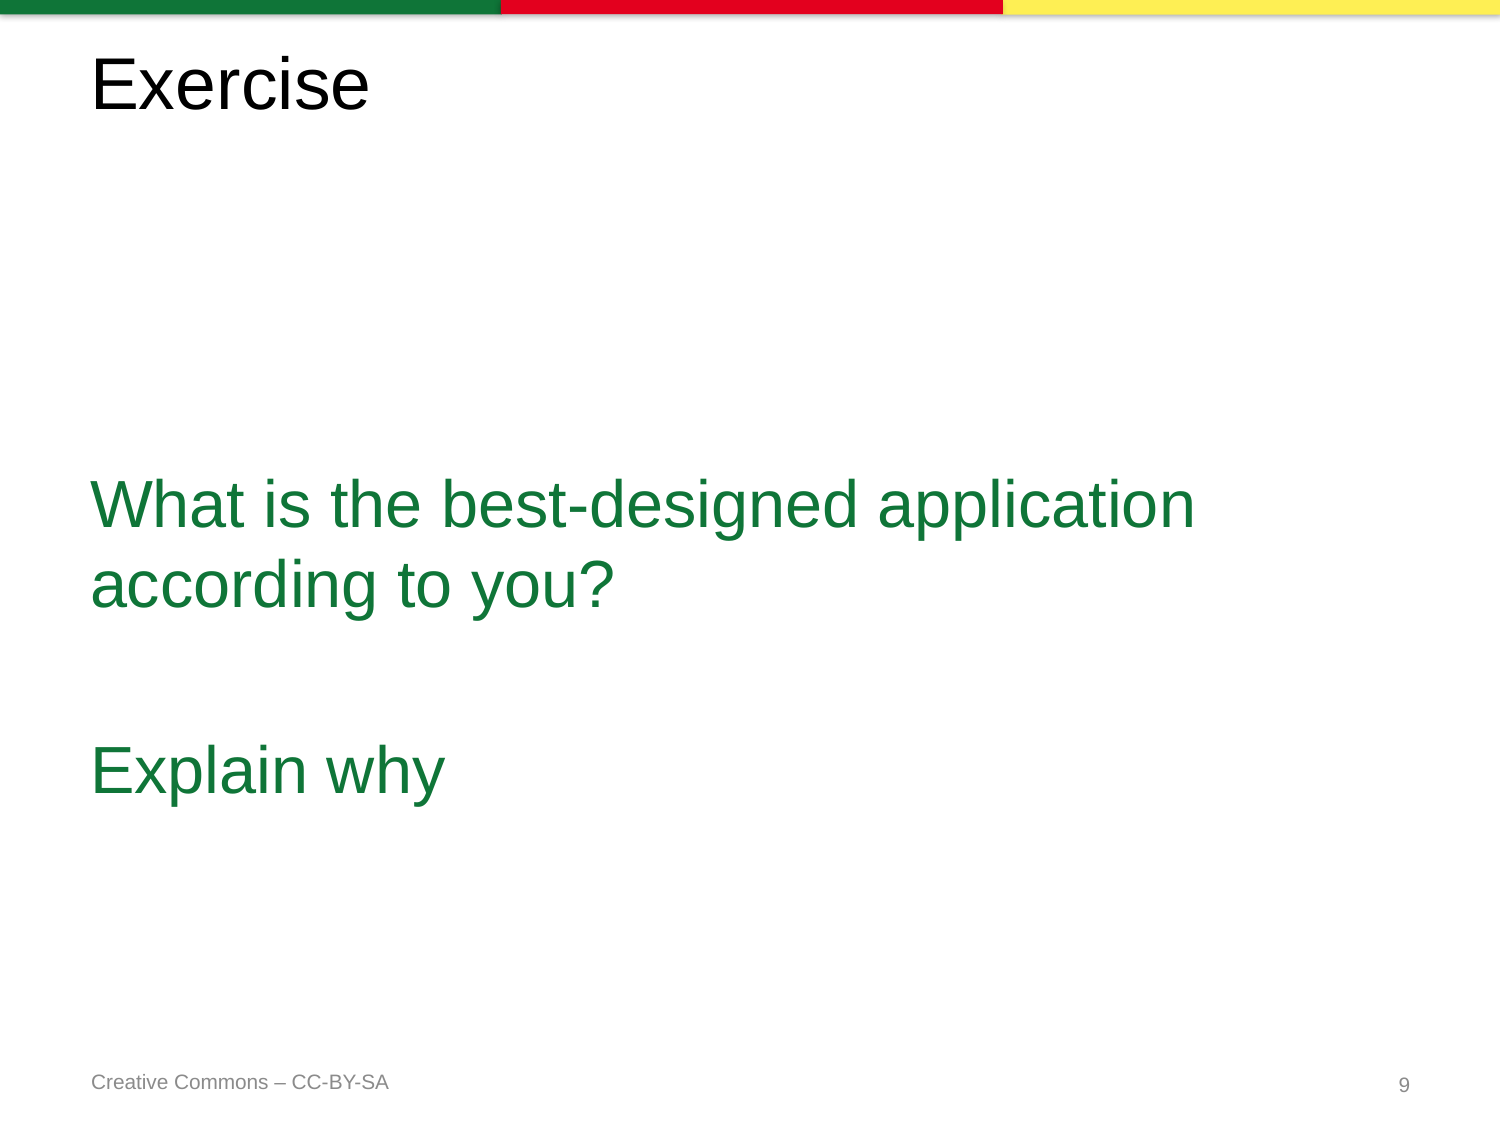

# Exercise
What is the best-designed application according to you?

Explain why
9